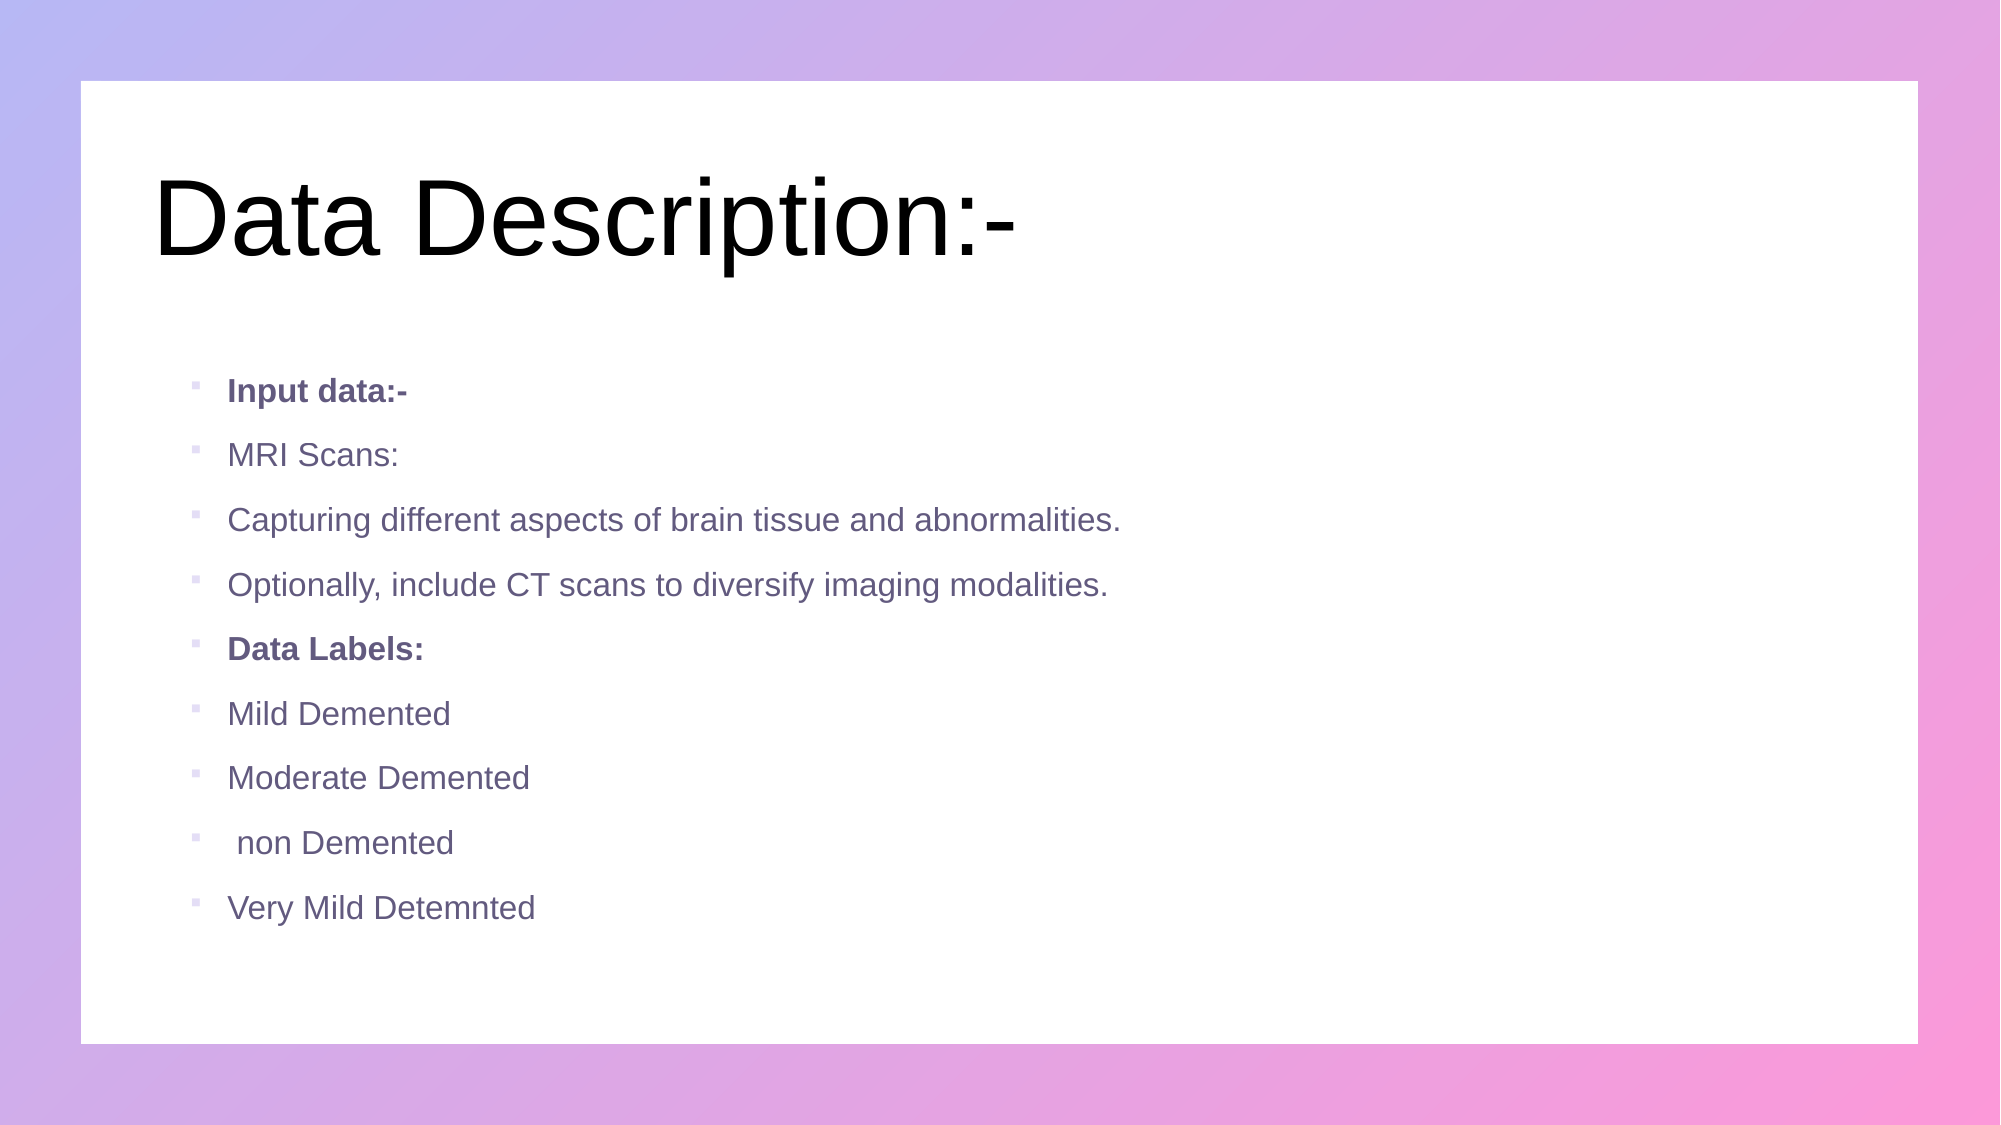

# Data Description:-
Input data:-
MRI Scans:
Capturing different aspects of brain tissue and abnormalities.
Optionally, include CT scans to diversify imaging modalities.
Data Labels:
Mild Demented
Moderate Demented
 non Demented
Very Mild Detemnted